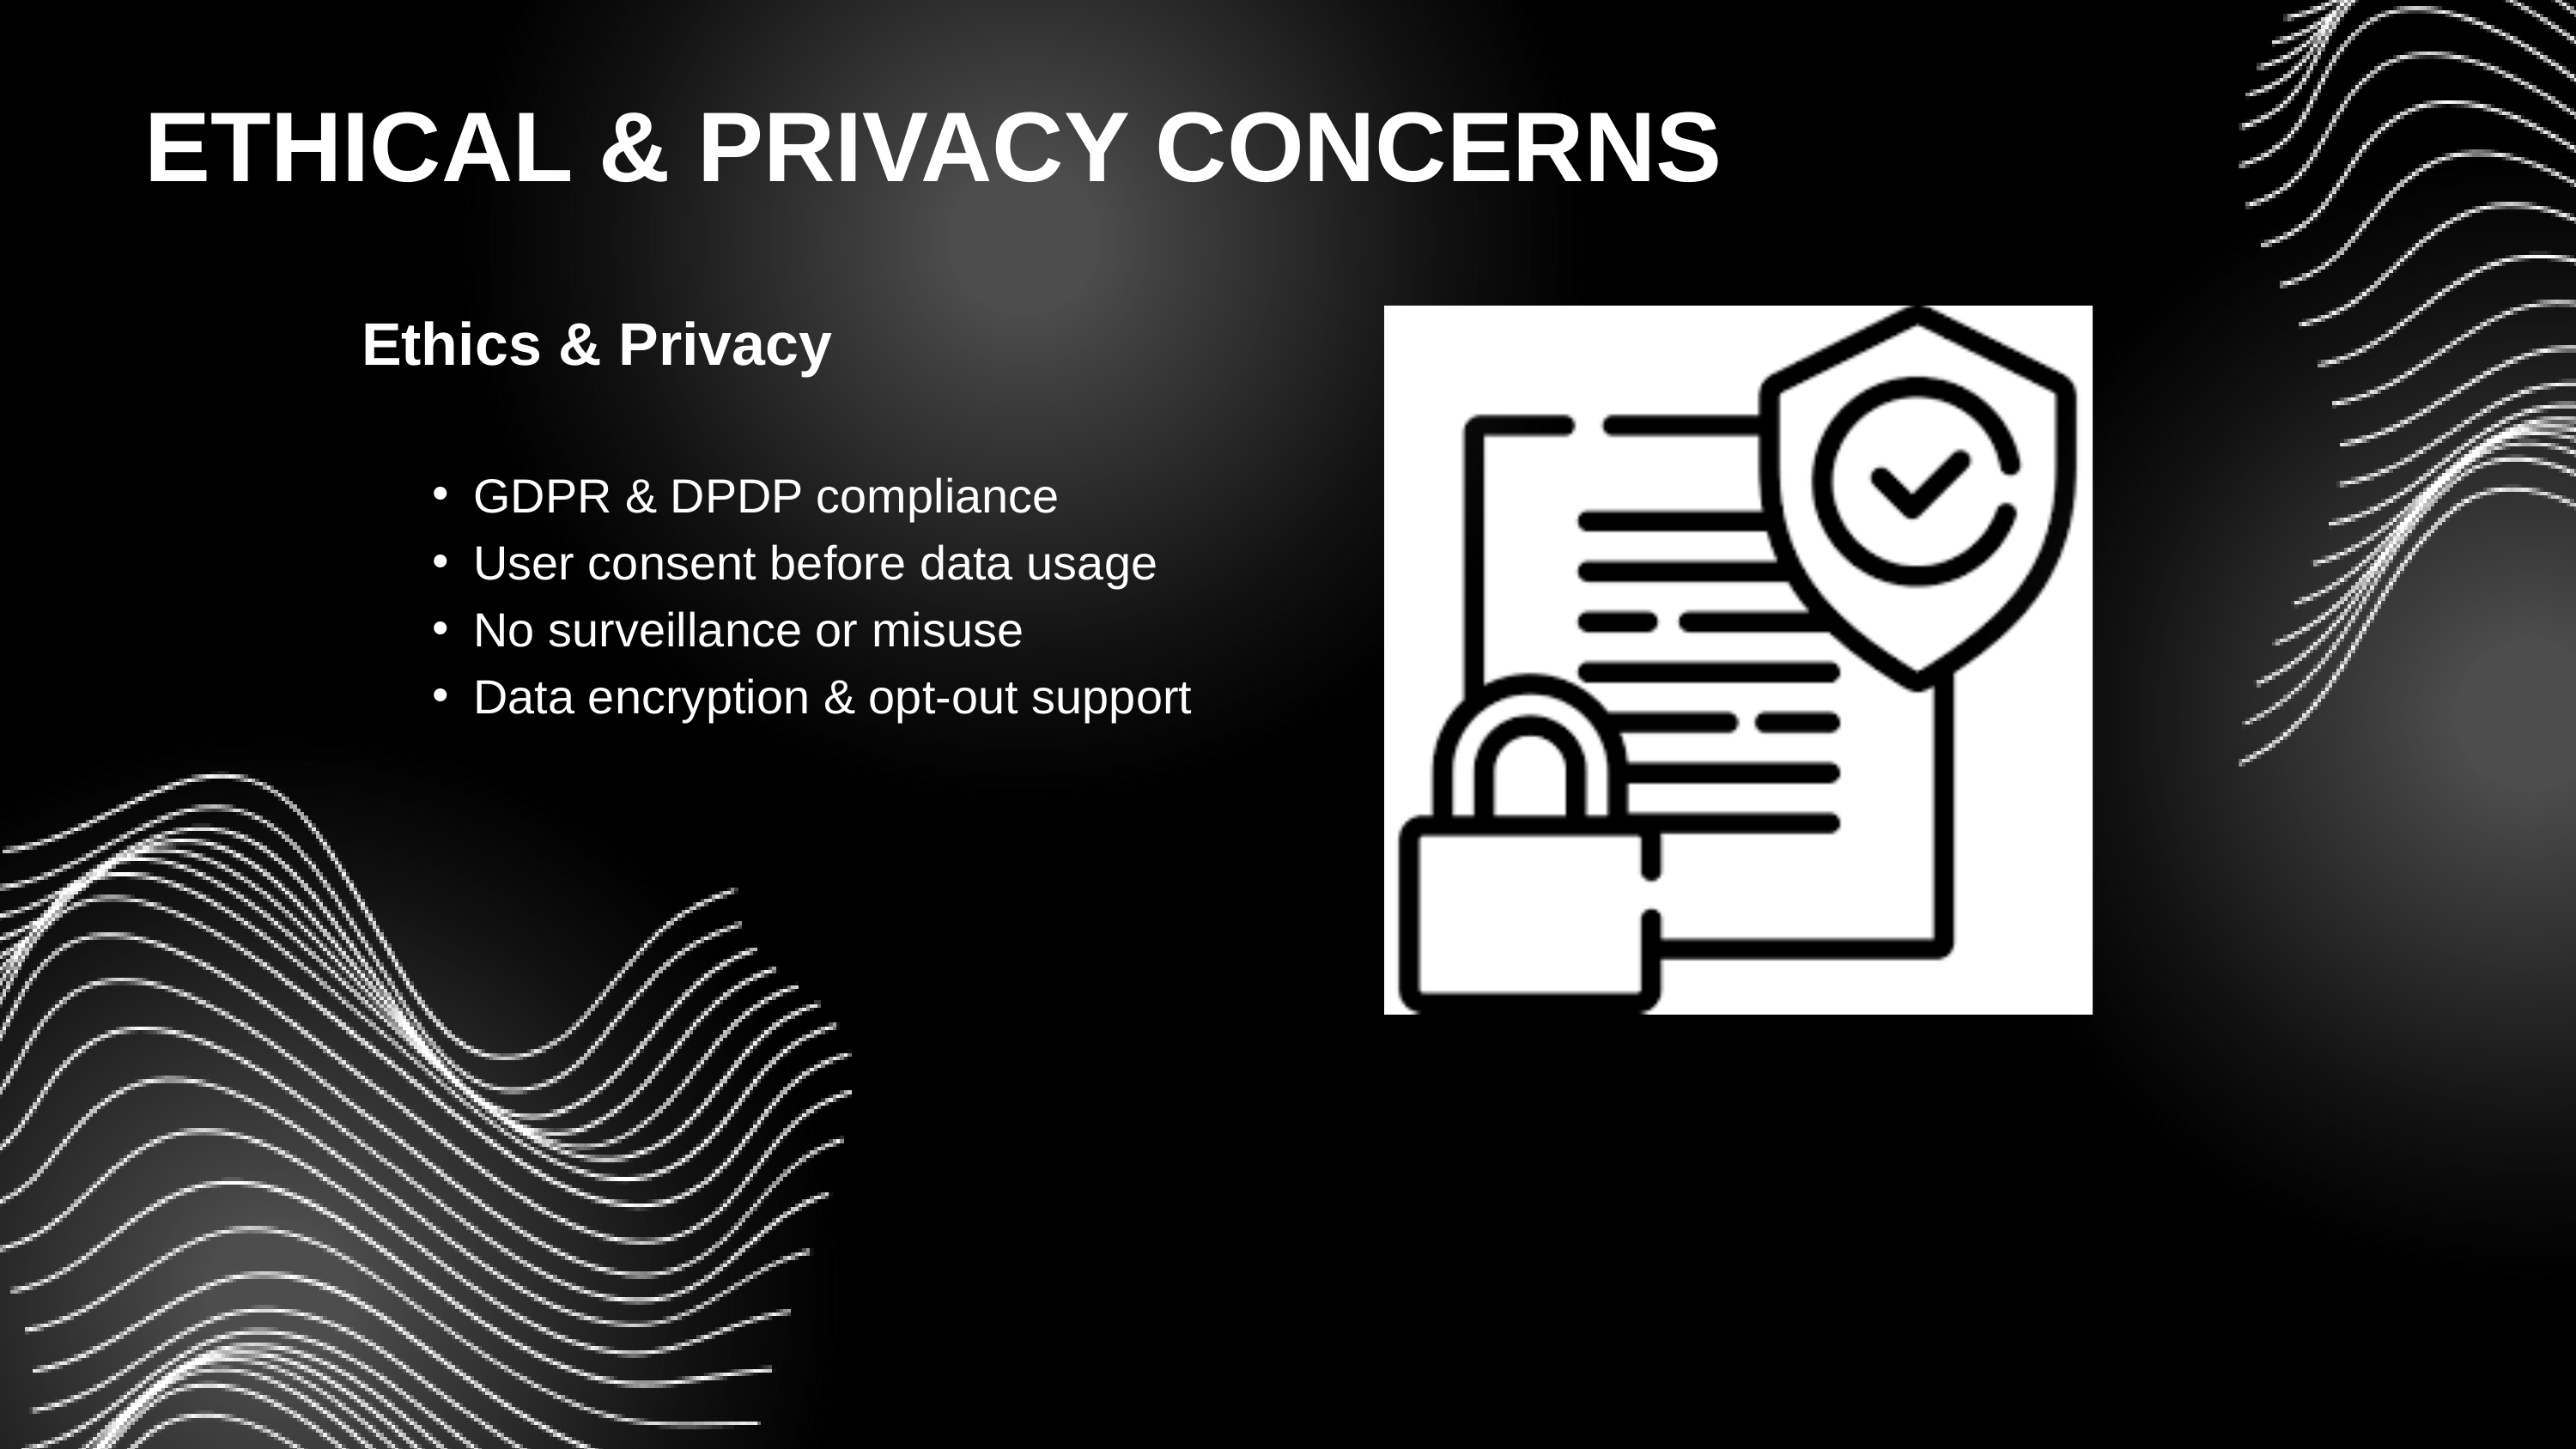

ETHICAL & PRIVACY CONCERNS

Ethics & Privacy

GDPR & DPDP compliance
User consent before data usage
No surveillance or misuse
Data encryption & opt-out support